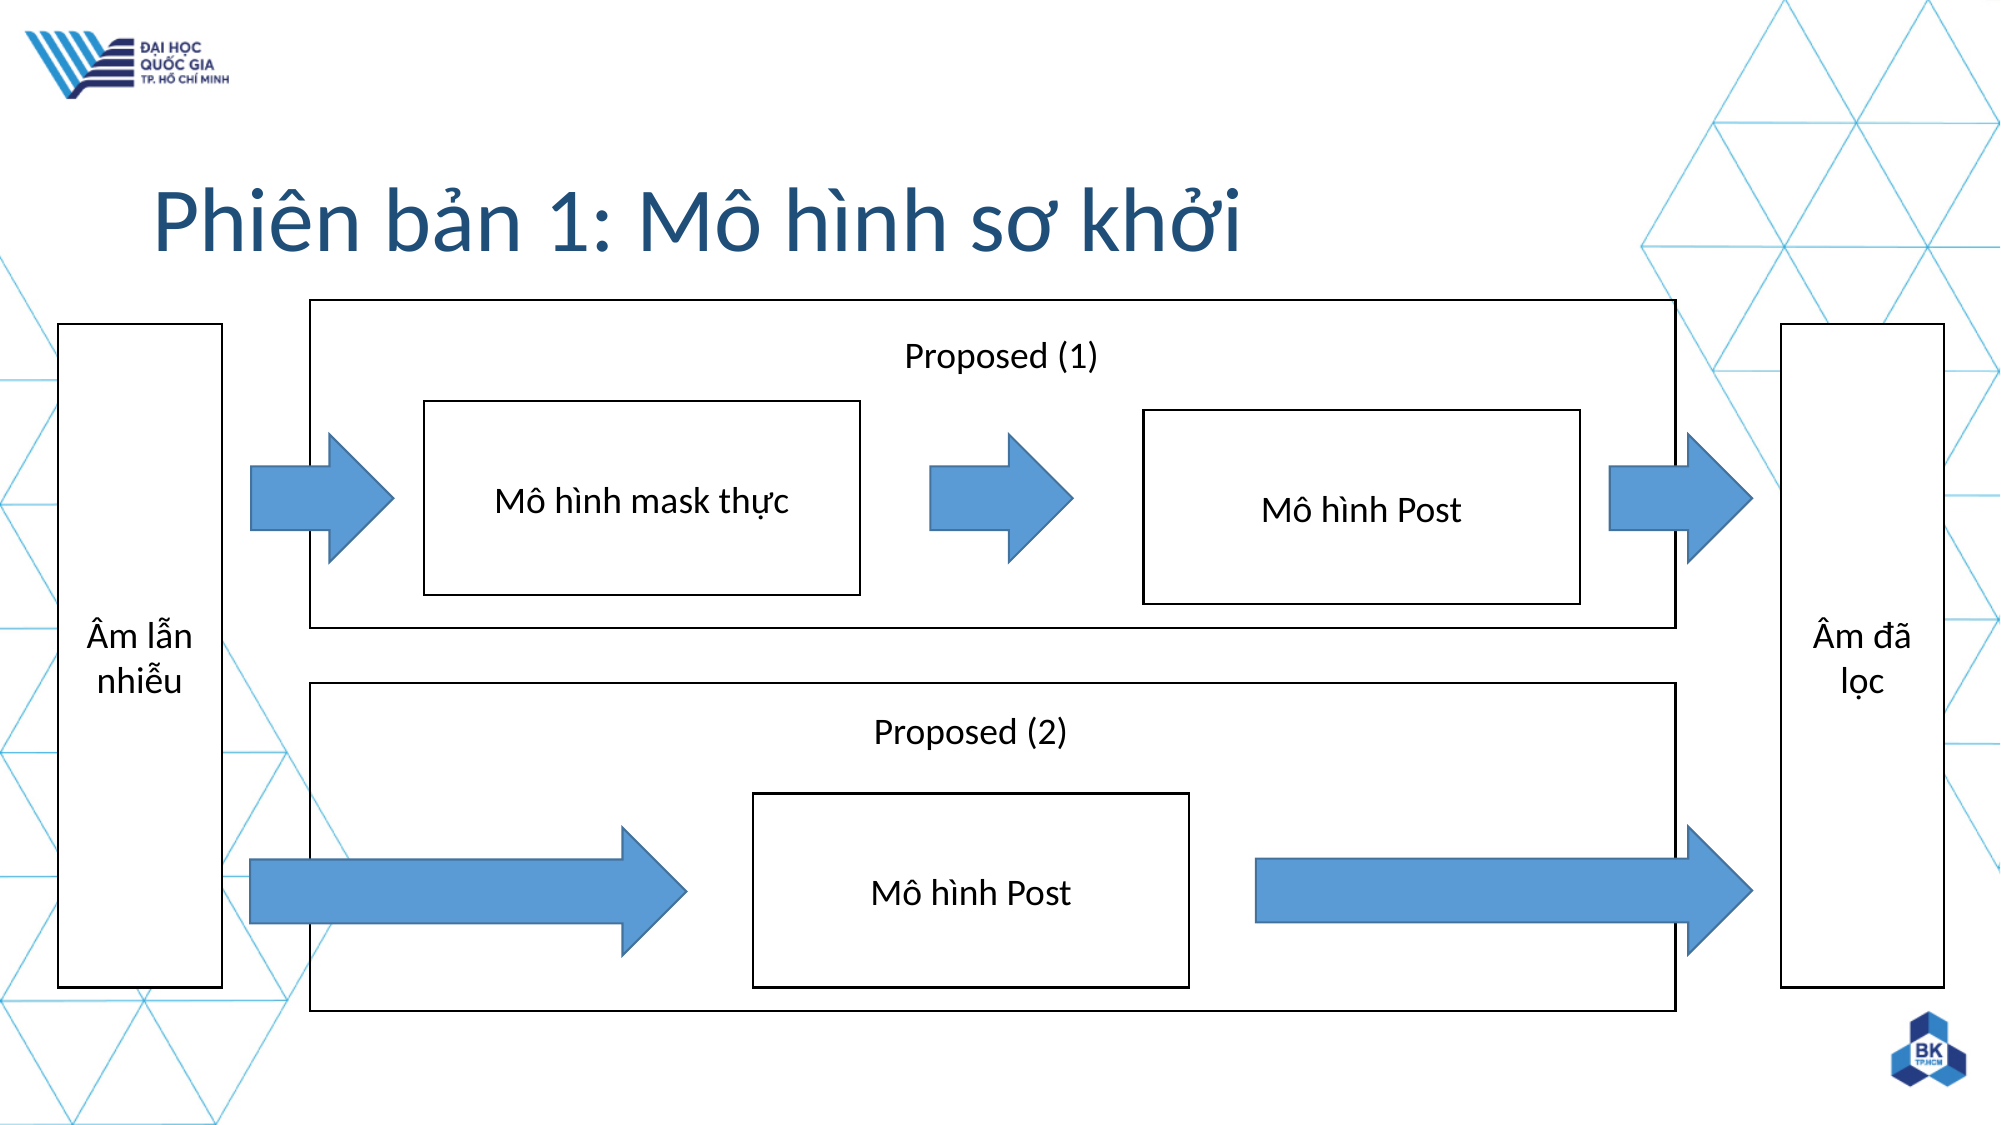

# Phiên bản 1: Mô hình sơ khởi

Âm lẫn nhiễu
Proposed (1)
Âm đã lọc
Mô hình mask thực
Mô hình Post

Proposed (2)
Mô hình Post

50